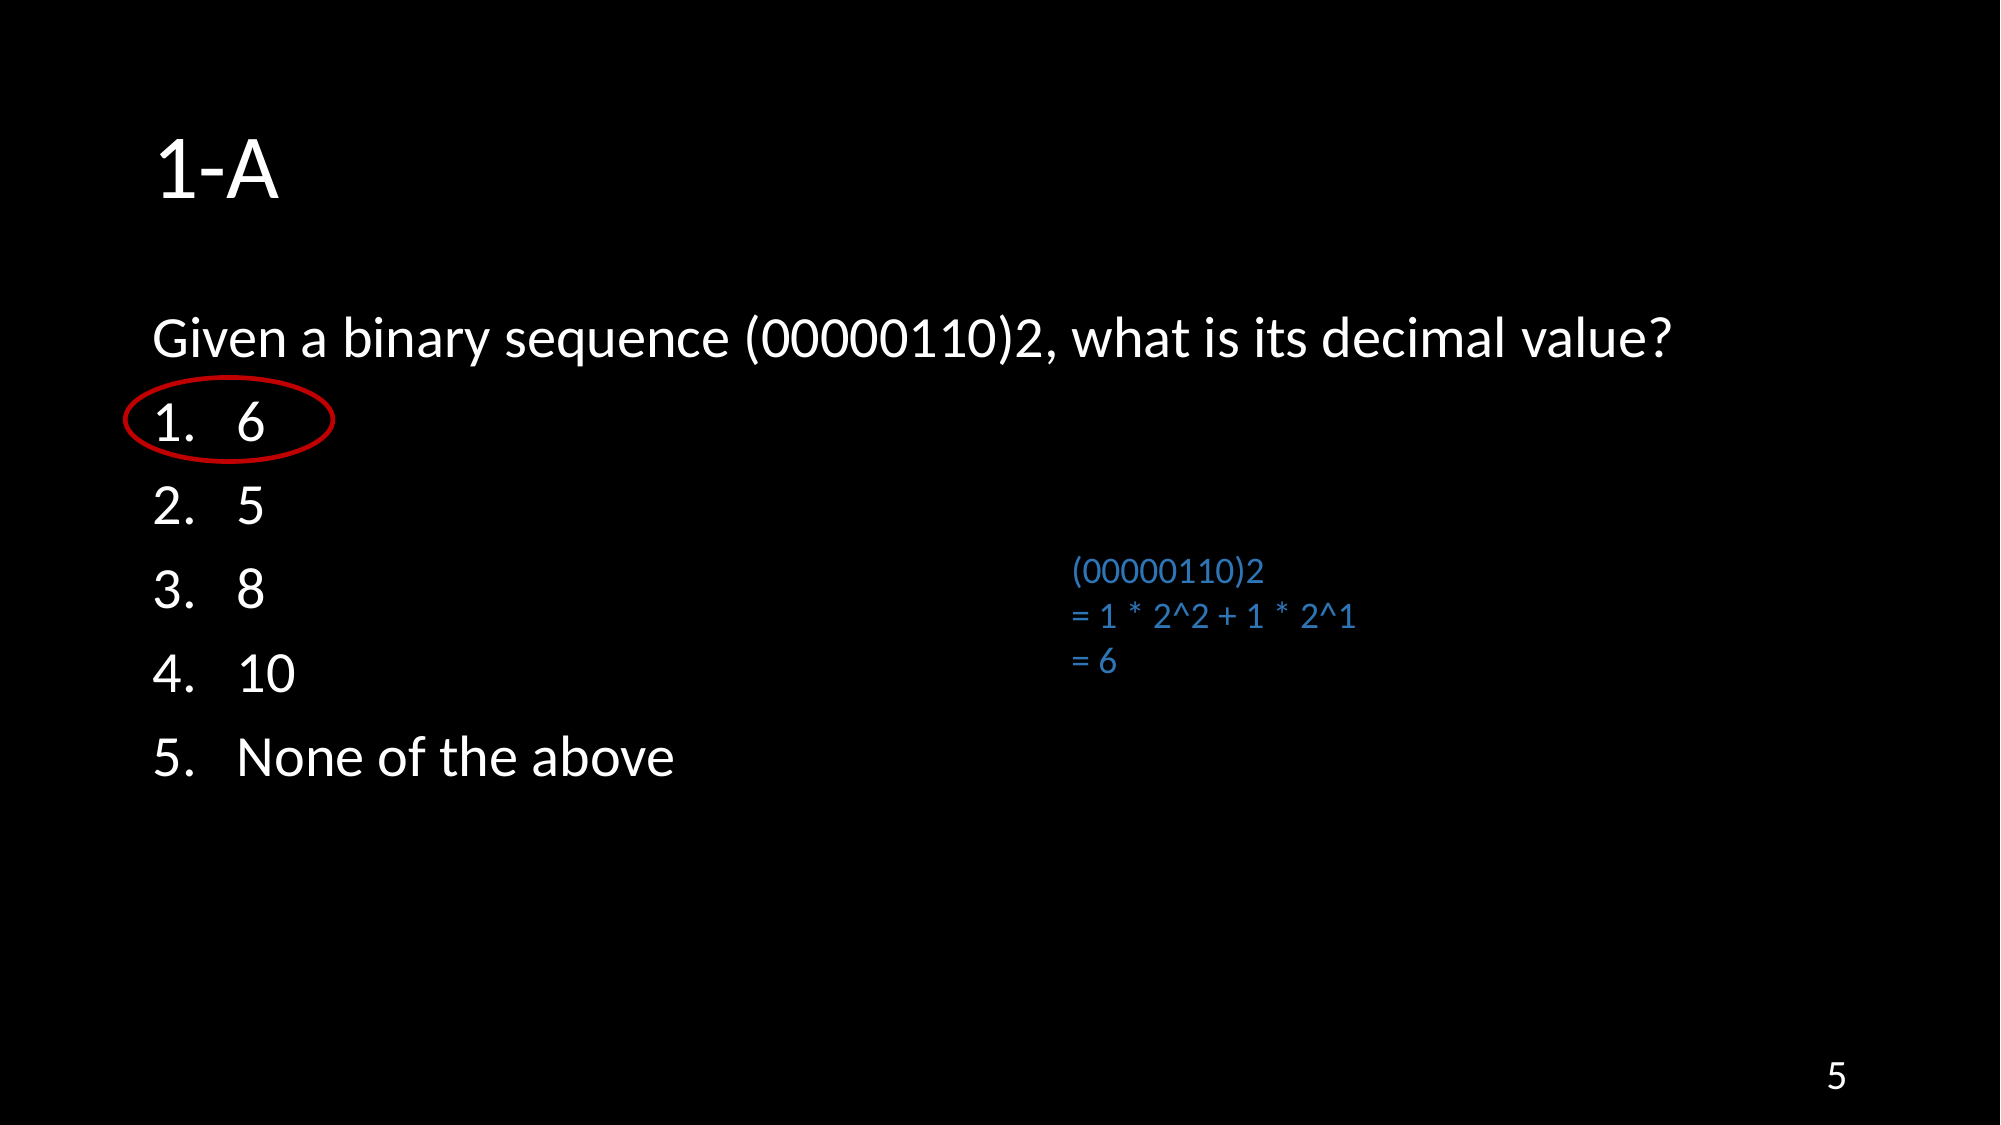

# 1-A
Given a binary sequence (00000110)2, what is its decimal value?
6
5
8
10
None of the above

(00000110)2
= 1 * 2^2 + 1 * 2^1
= 6
5